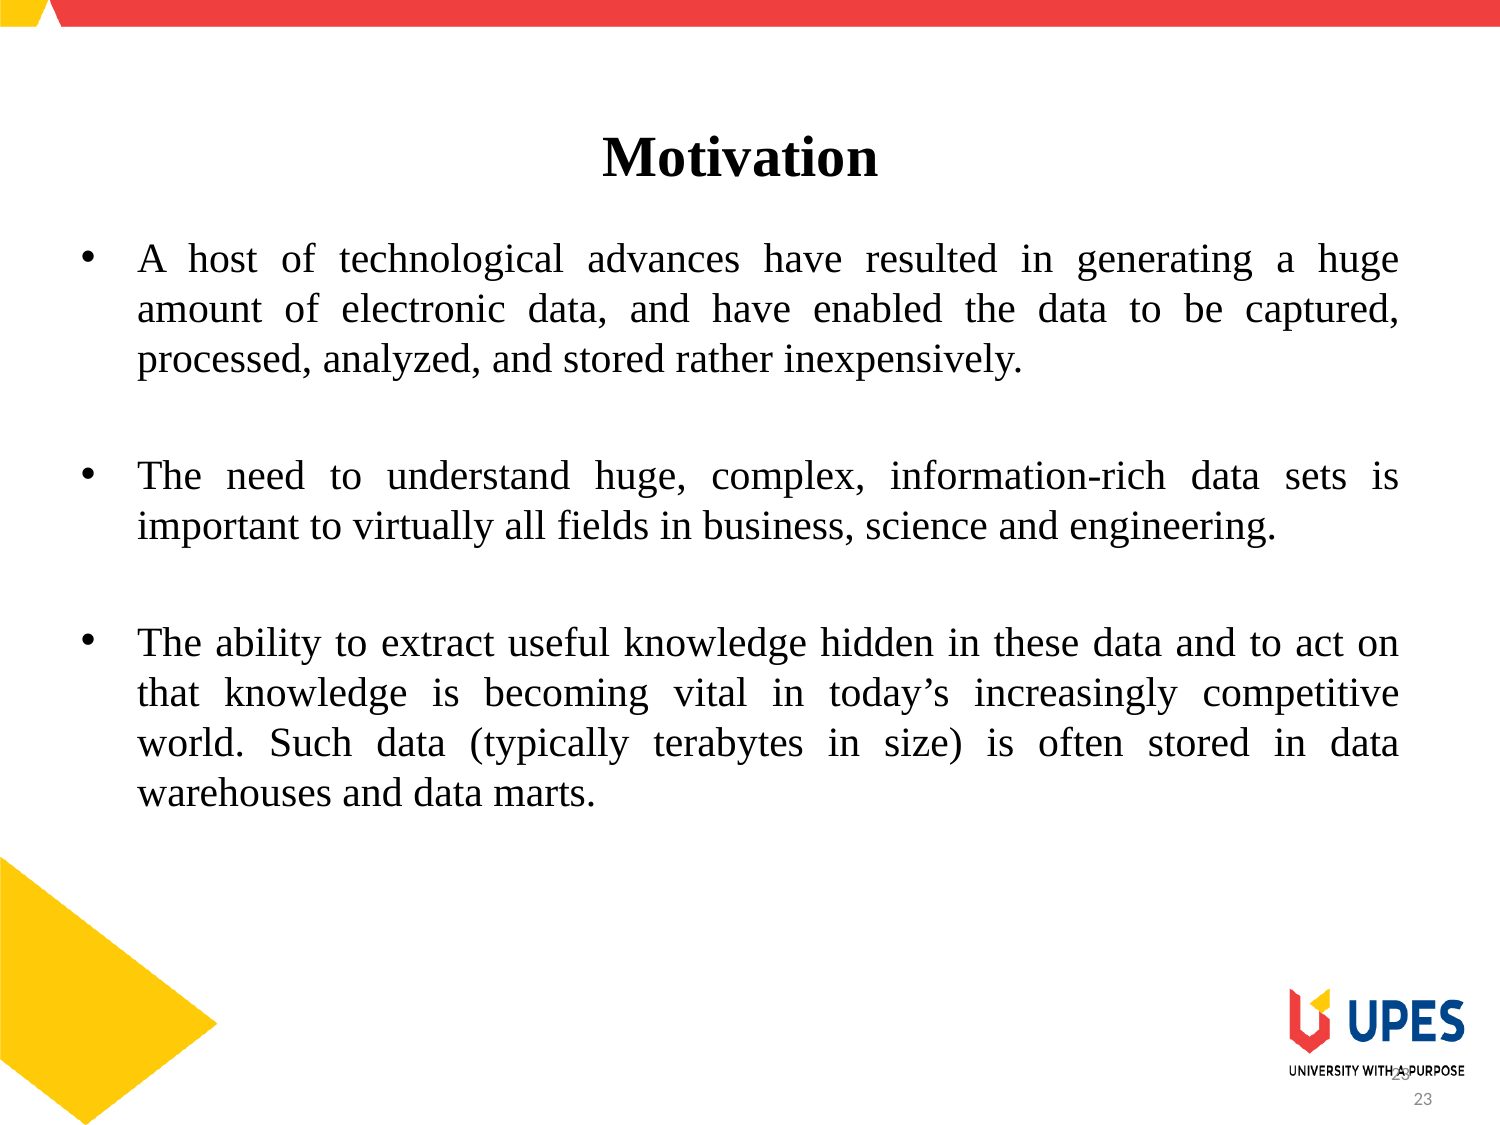

# Motivation
A host of technological advances have resulted in generating a huge amount of electronic data, and have enabled the data to be captured, processed, analyzed, and stored rather inexpensively.

The need to understand huge, complex, information-rich data sets is important to virtually all fields in business, science and engineering.

The ability to extract useful knowledge hidden in these data and to act on that knowledge is becoming vital in today’s increasingly competitive world. Such data (typically terabytes in size) is often stored in data warehouses and data marts.

23